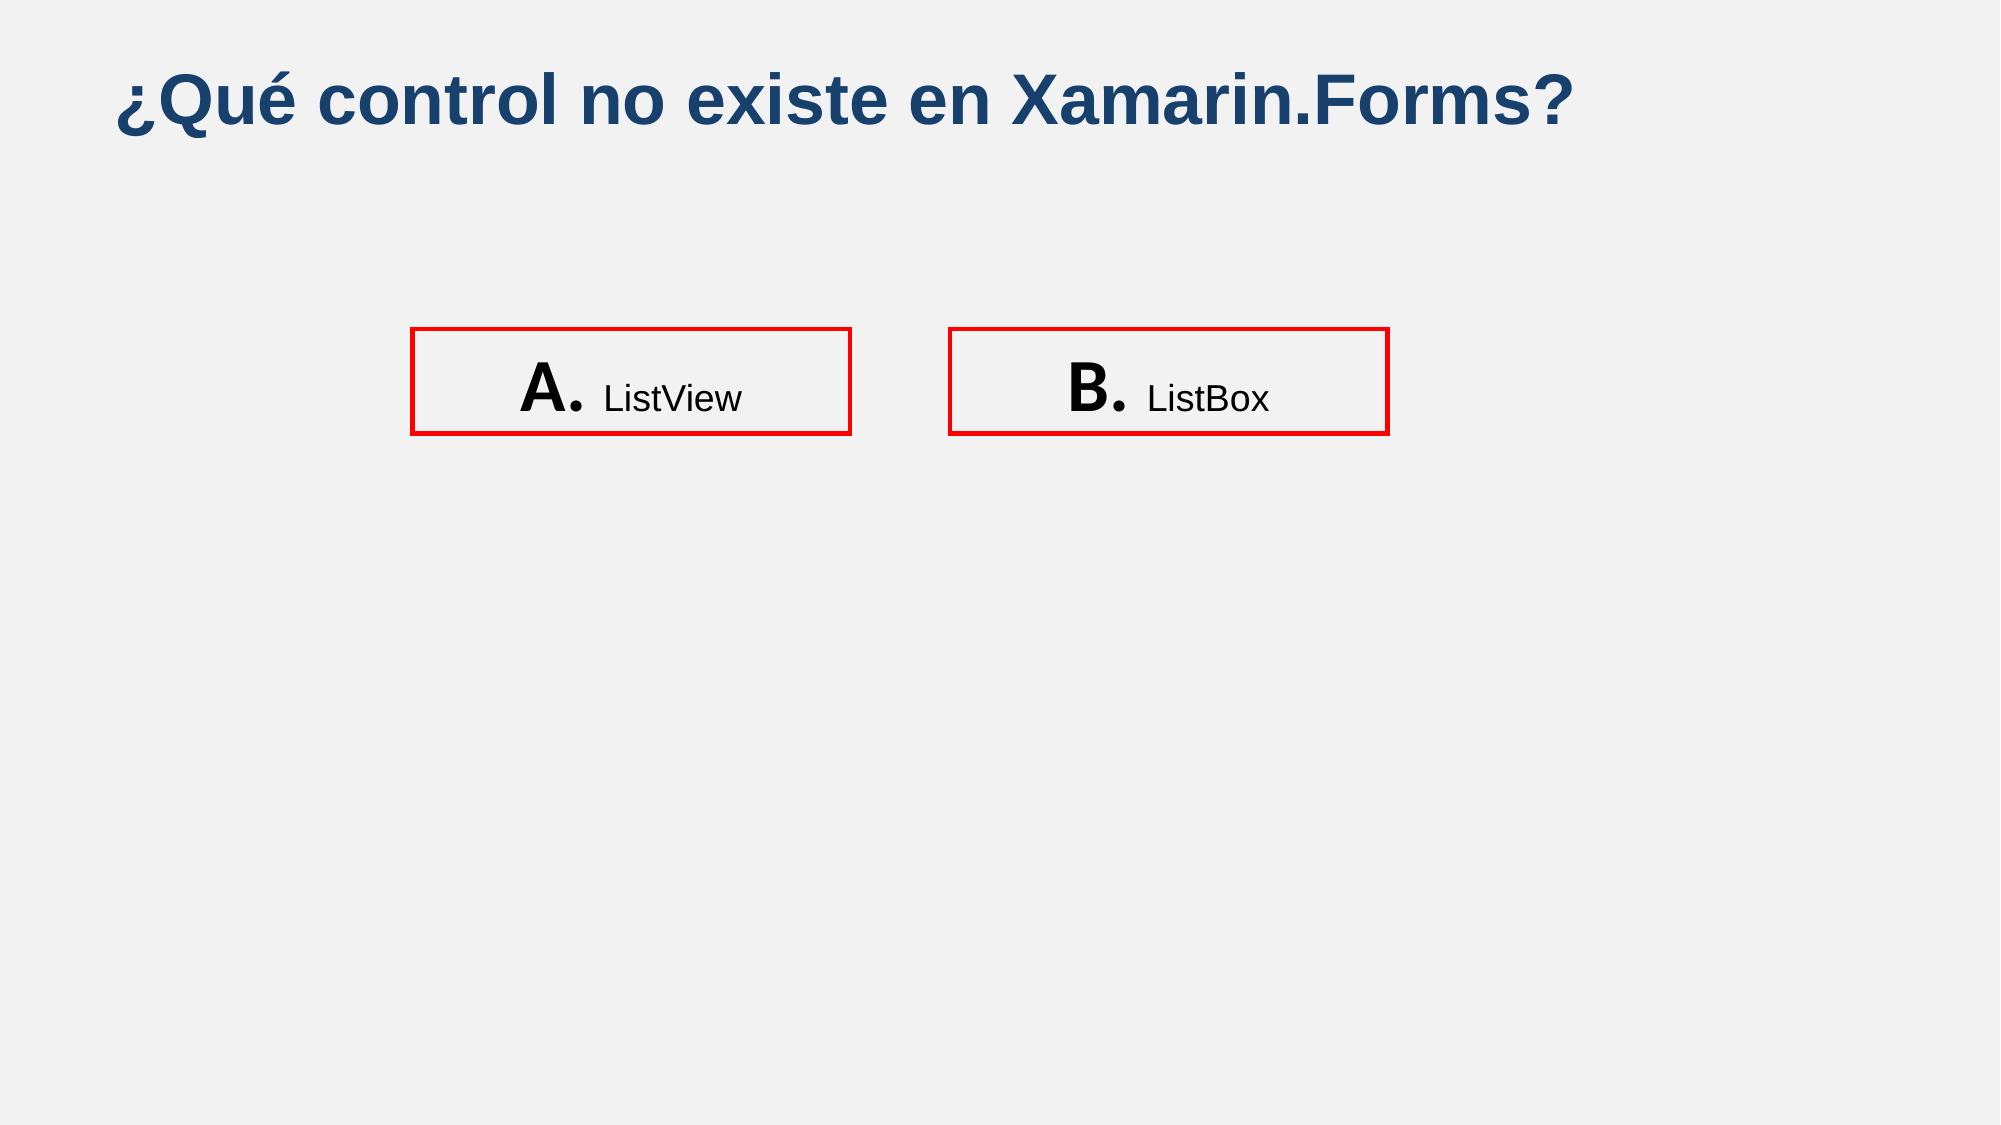

# ¿Qué control no existe en Xamarin.Forms?
A. ListView
B. ListBox